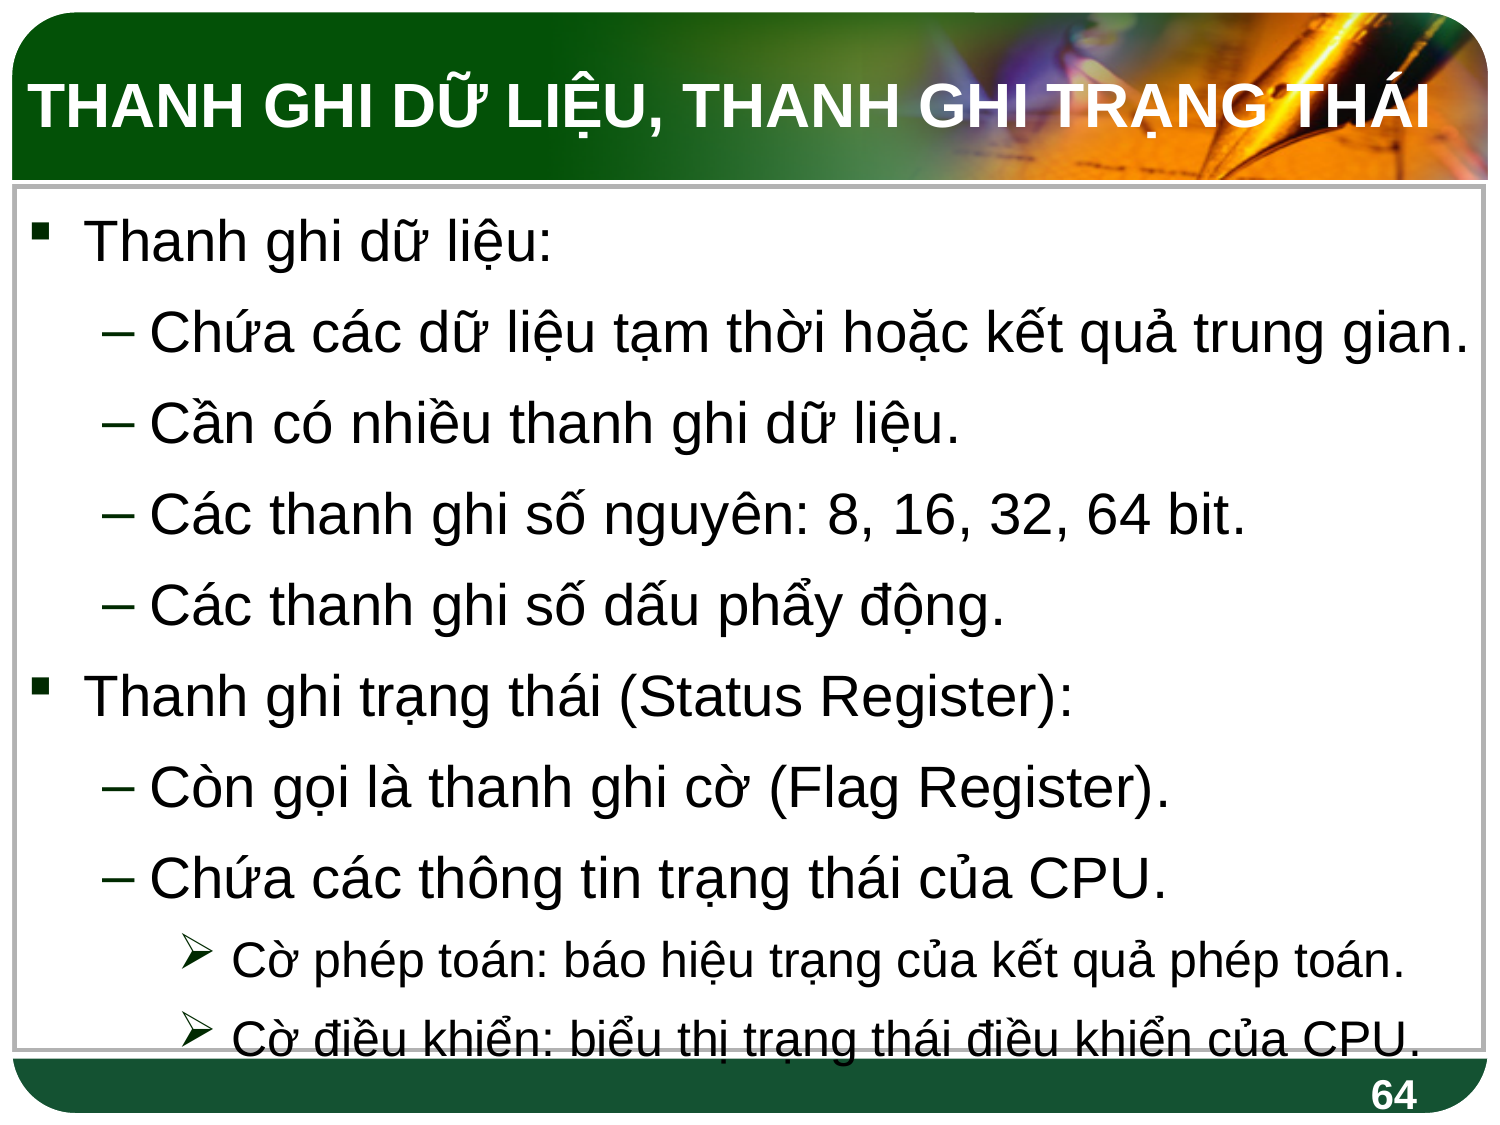

THANH GHI DỮ LIỆU, THANH GHI TRẠNG THÁI
Thanh ghi dữ liệu:
Chứa các dữ liệu tạm thời hoặc kết quả trung gian.
Cần có nhiều thanh ghi dữ liệu.
Các thanh ghi số nguyên: 8, 16, 32, 64 bit.
Các thanh ghi số dấu phẩy động.
Thanh ghi trạng thái (Status Register):
Còn gọi là thanh ghi cờ (Flag Register).
Chứa các thông tin trạng thái của CPU.
 Cờ phép toán: báo hiệu trạng của kết quả phép toán.
 Cờ điều khiển: biểu thị trạng thái điều khiển của CPU.